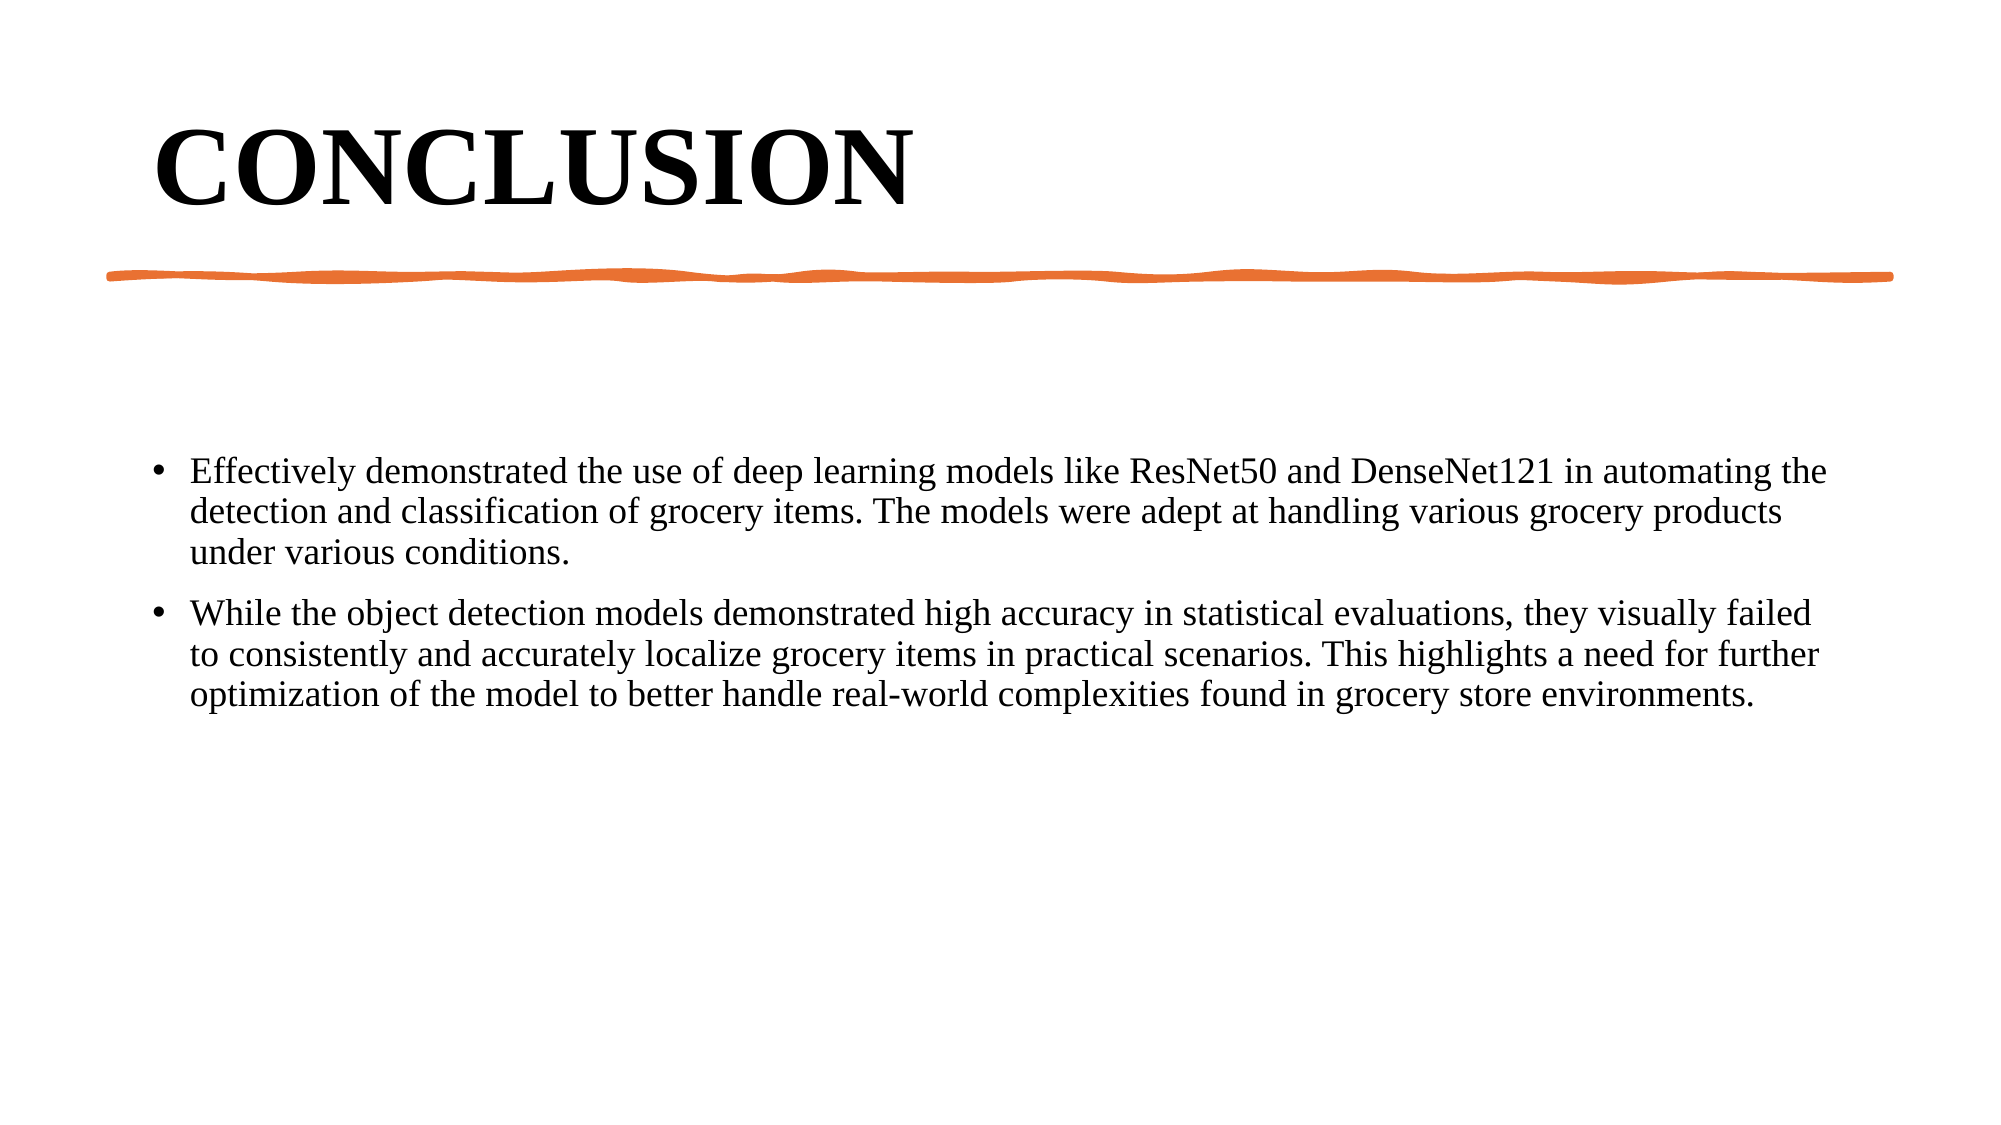

# CONCLUSION

Effectively demonstrated the use of deep learning models like ResNet50 and DenseNet121 in automating the detection and classification of grocery items. The models were adept at handling various grocery products under various conditions.
While the object detection models demonstrated high accuracy in statistical evaluations, they visually failed to consistently and accurately localize grocery items in practical scenarios. This highlights a need for further optimization of the model to better handle real-world complexities found in grocery store environments.